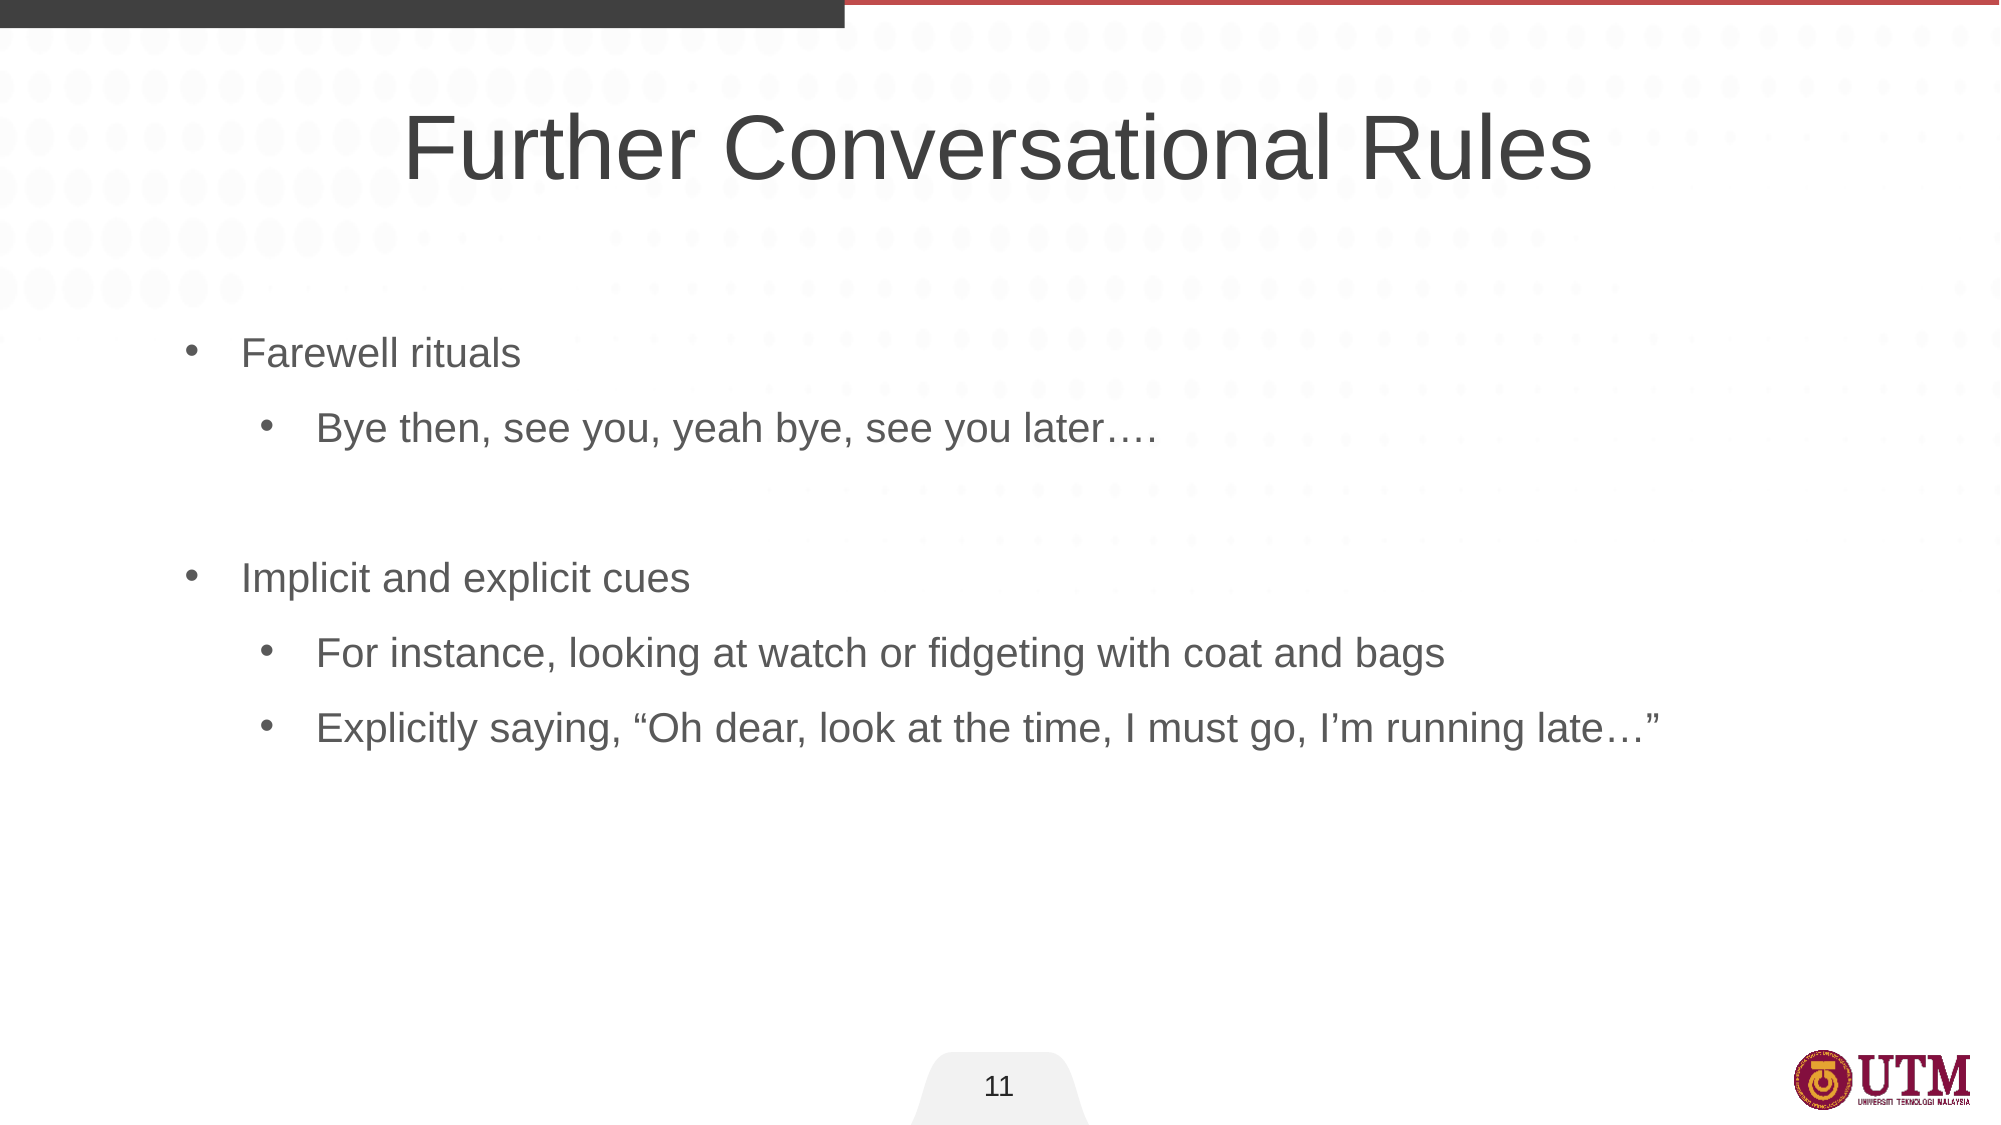

Further Conversational Rules
Farewell rituals
Bye then, see you, yeah bye, see you later….

Implicit and explicit cues
For instance, looking at watch or fidgeting with coat and bags
Explicitly saying, “Oh dear, look at the time, I must go, I’m running late…”

11